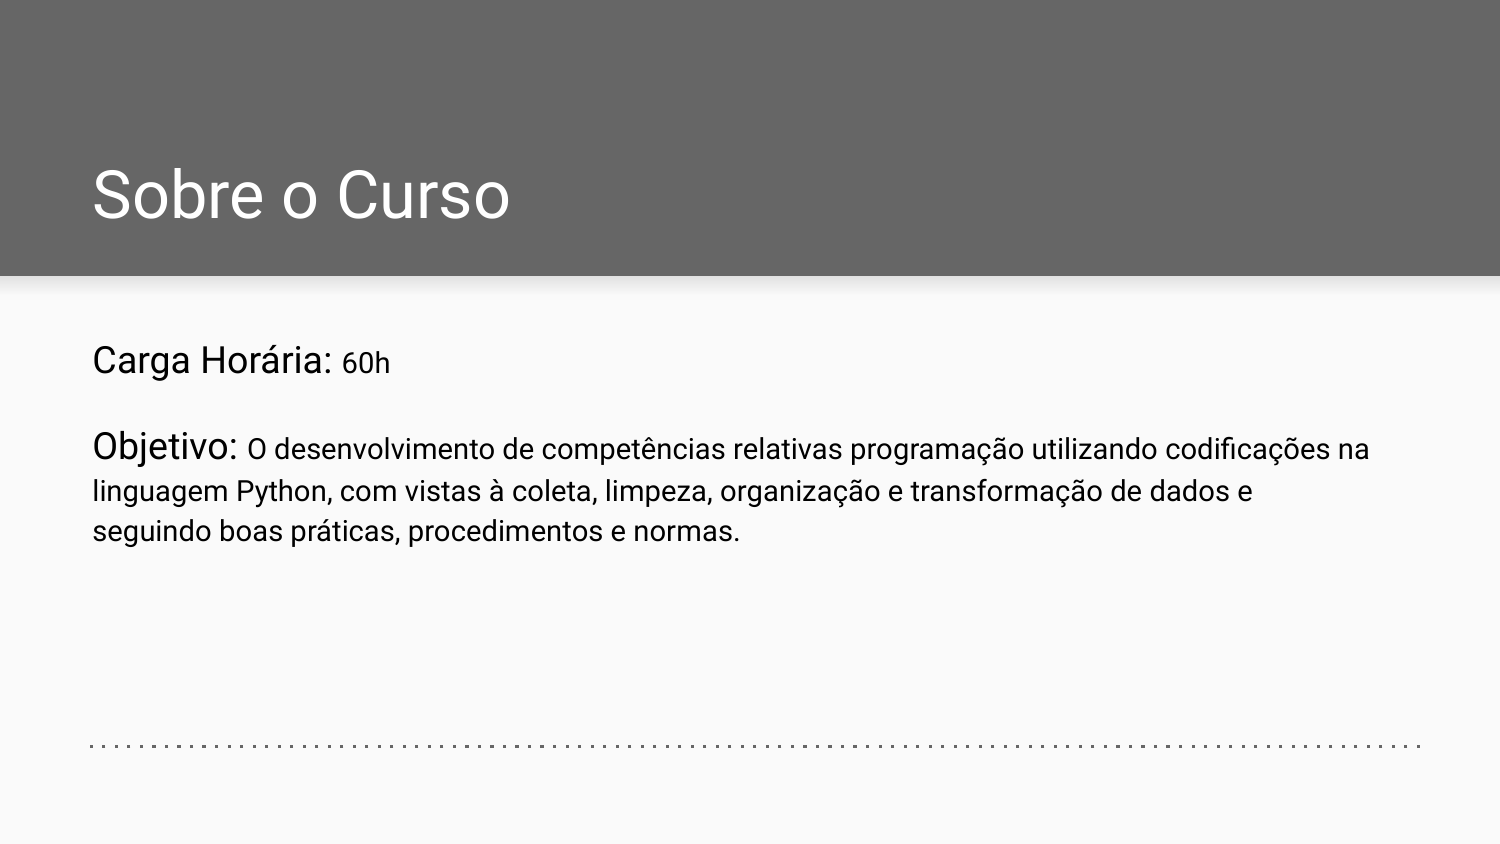

# Sobre o Curso
Carga Horária: 60h
Objetivo: O desenvolvimento de competências relativas programação utilizando codificações na linguagem Python, com vistas à coleta, limpeza, organização e transformação de dados e seguindo boas práticas, procedimentos e normas.